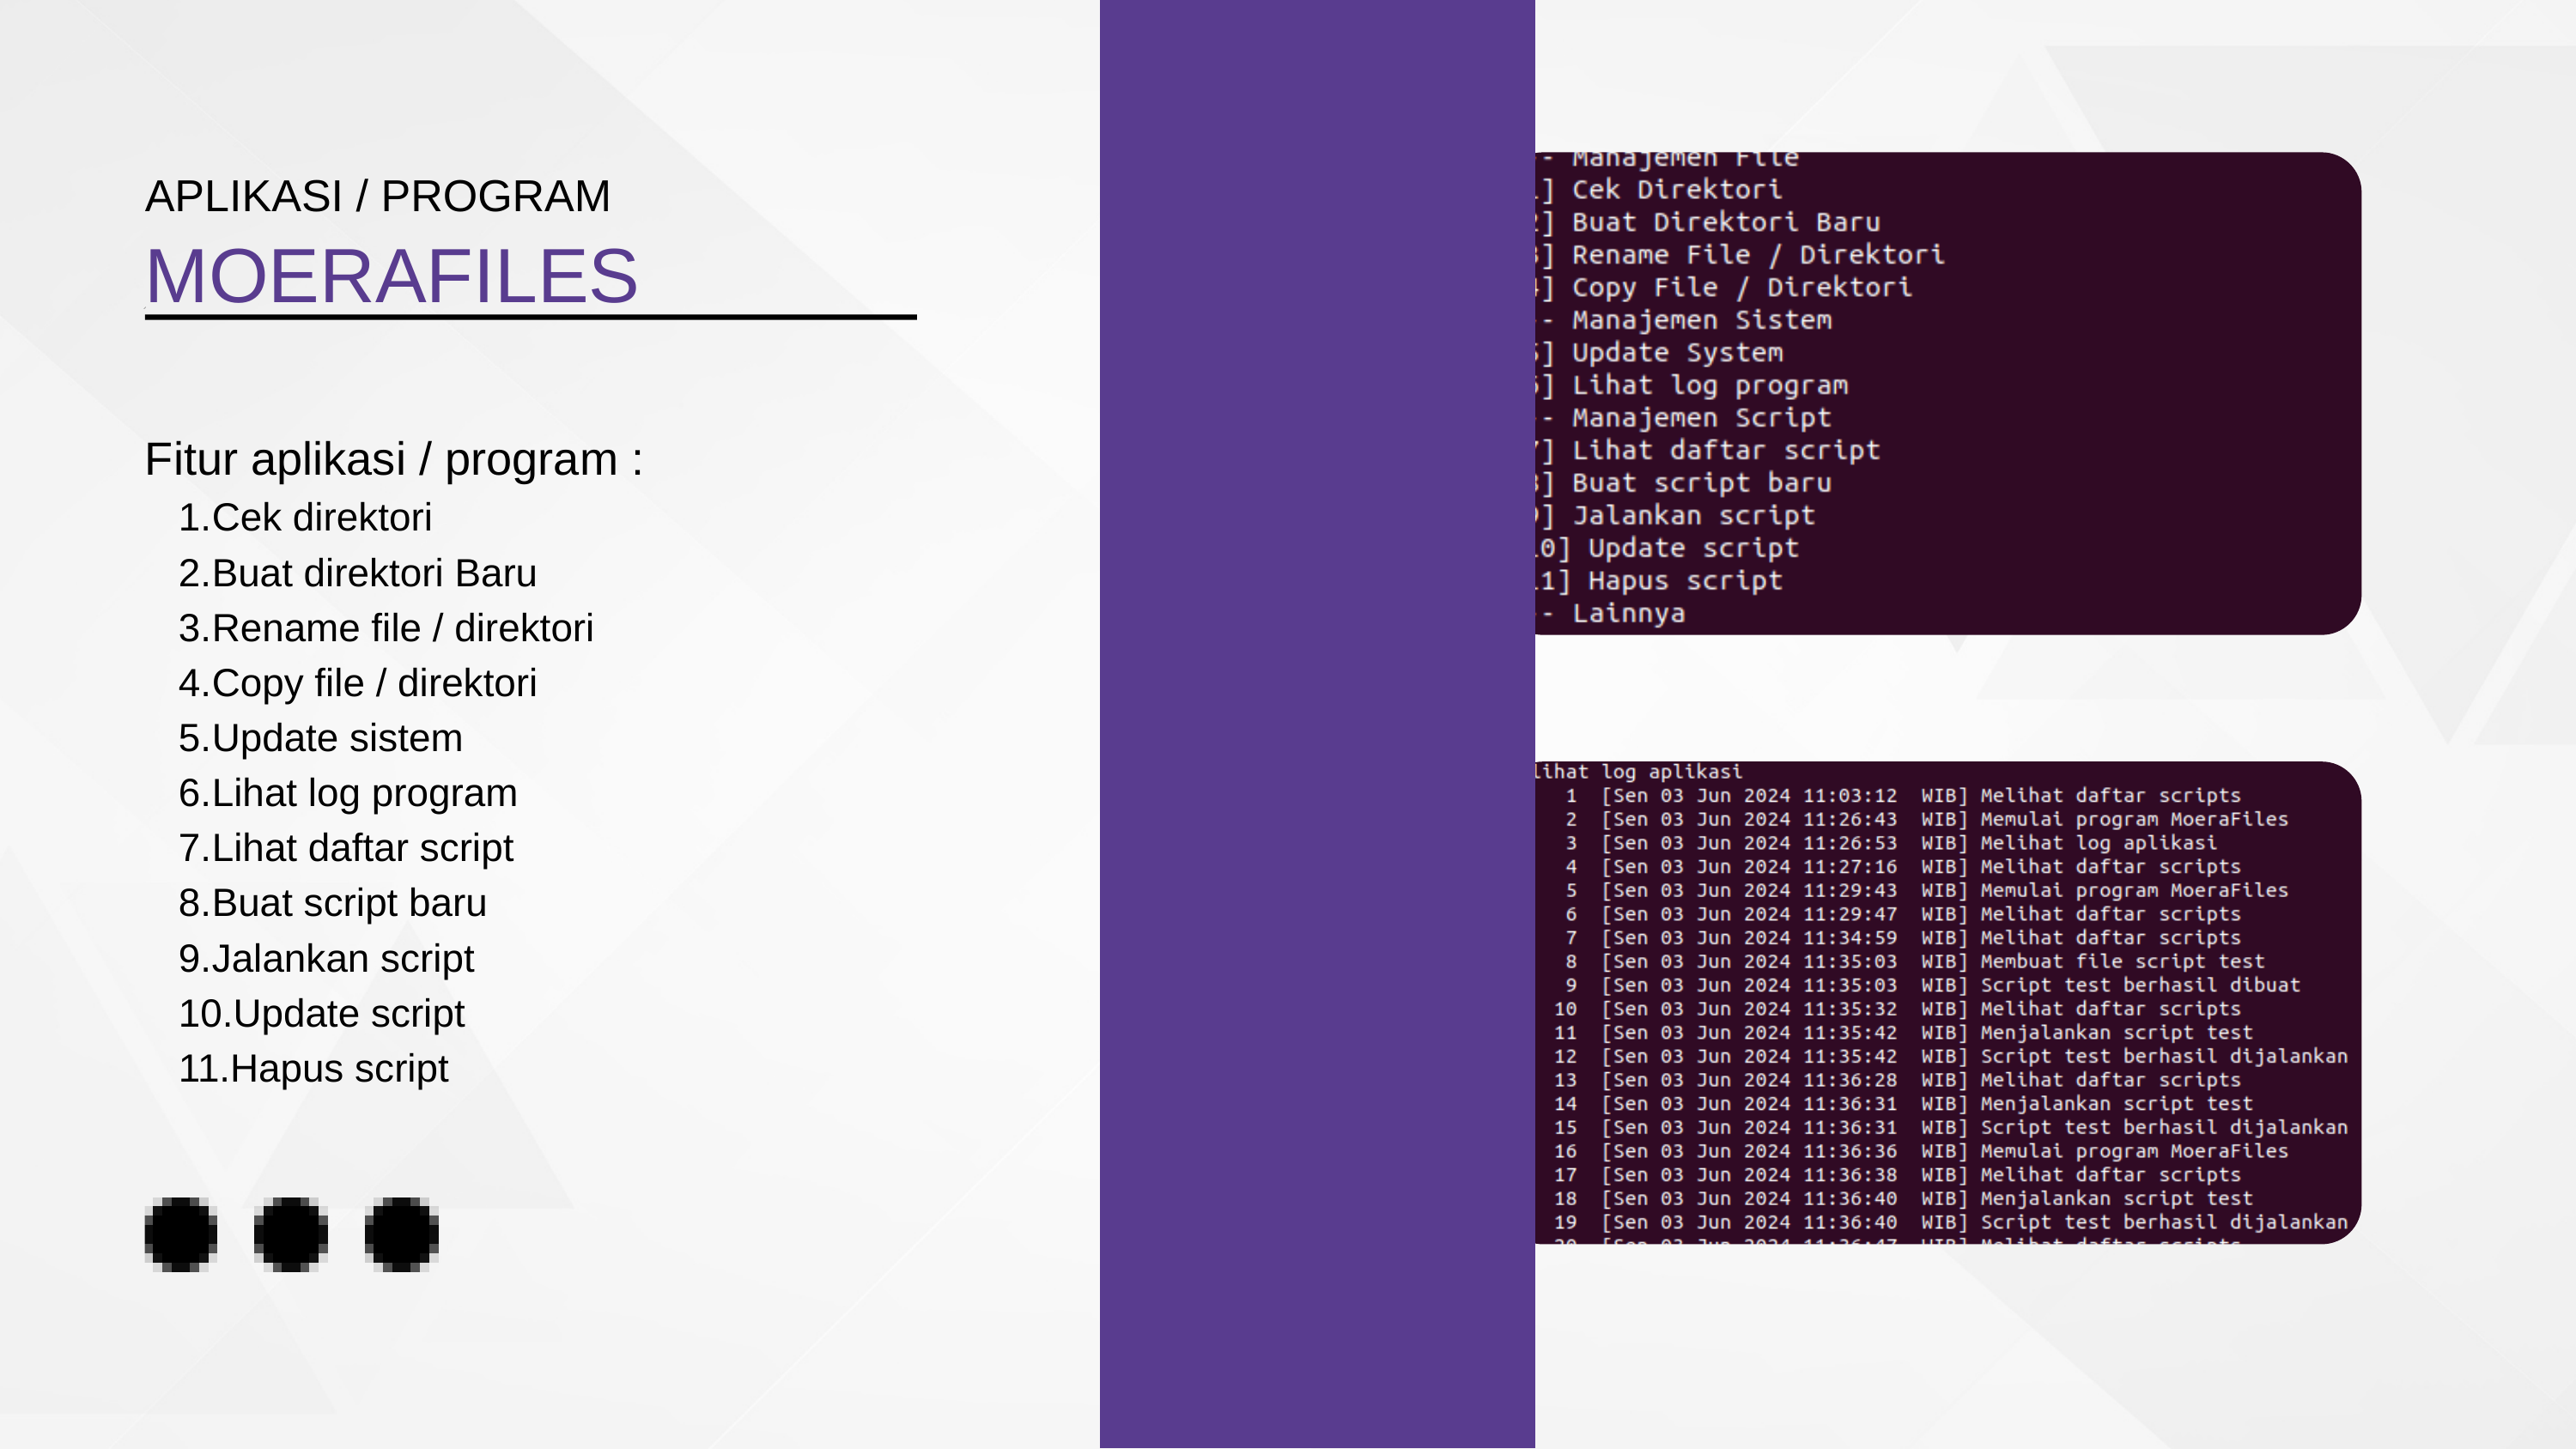

APLIKASI / PROGRAM
MOERAFILES

Fitur aplikasi / program :
Cek direktori
Buat direktori Baru
Rename file / direktori
Copy file / direktori
Update sistem
Lihat log program
Lihat daftar script
Buat script baru
Jalankan script
Update script
Hapus script